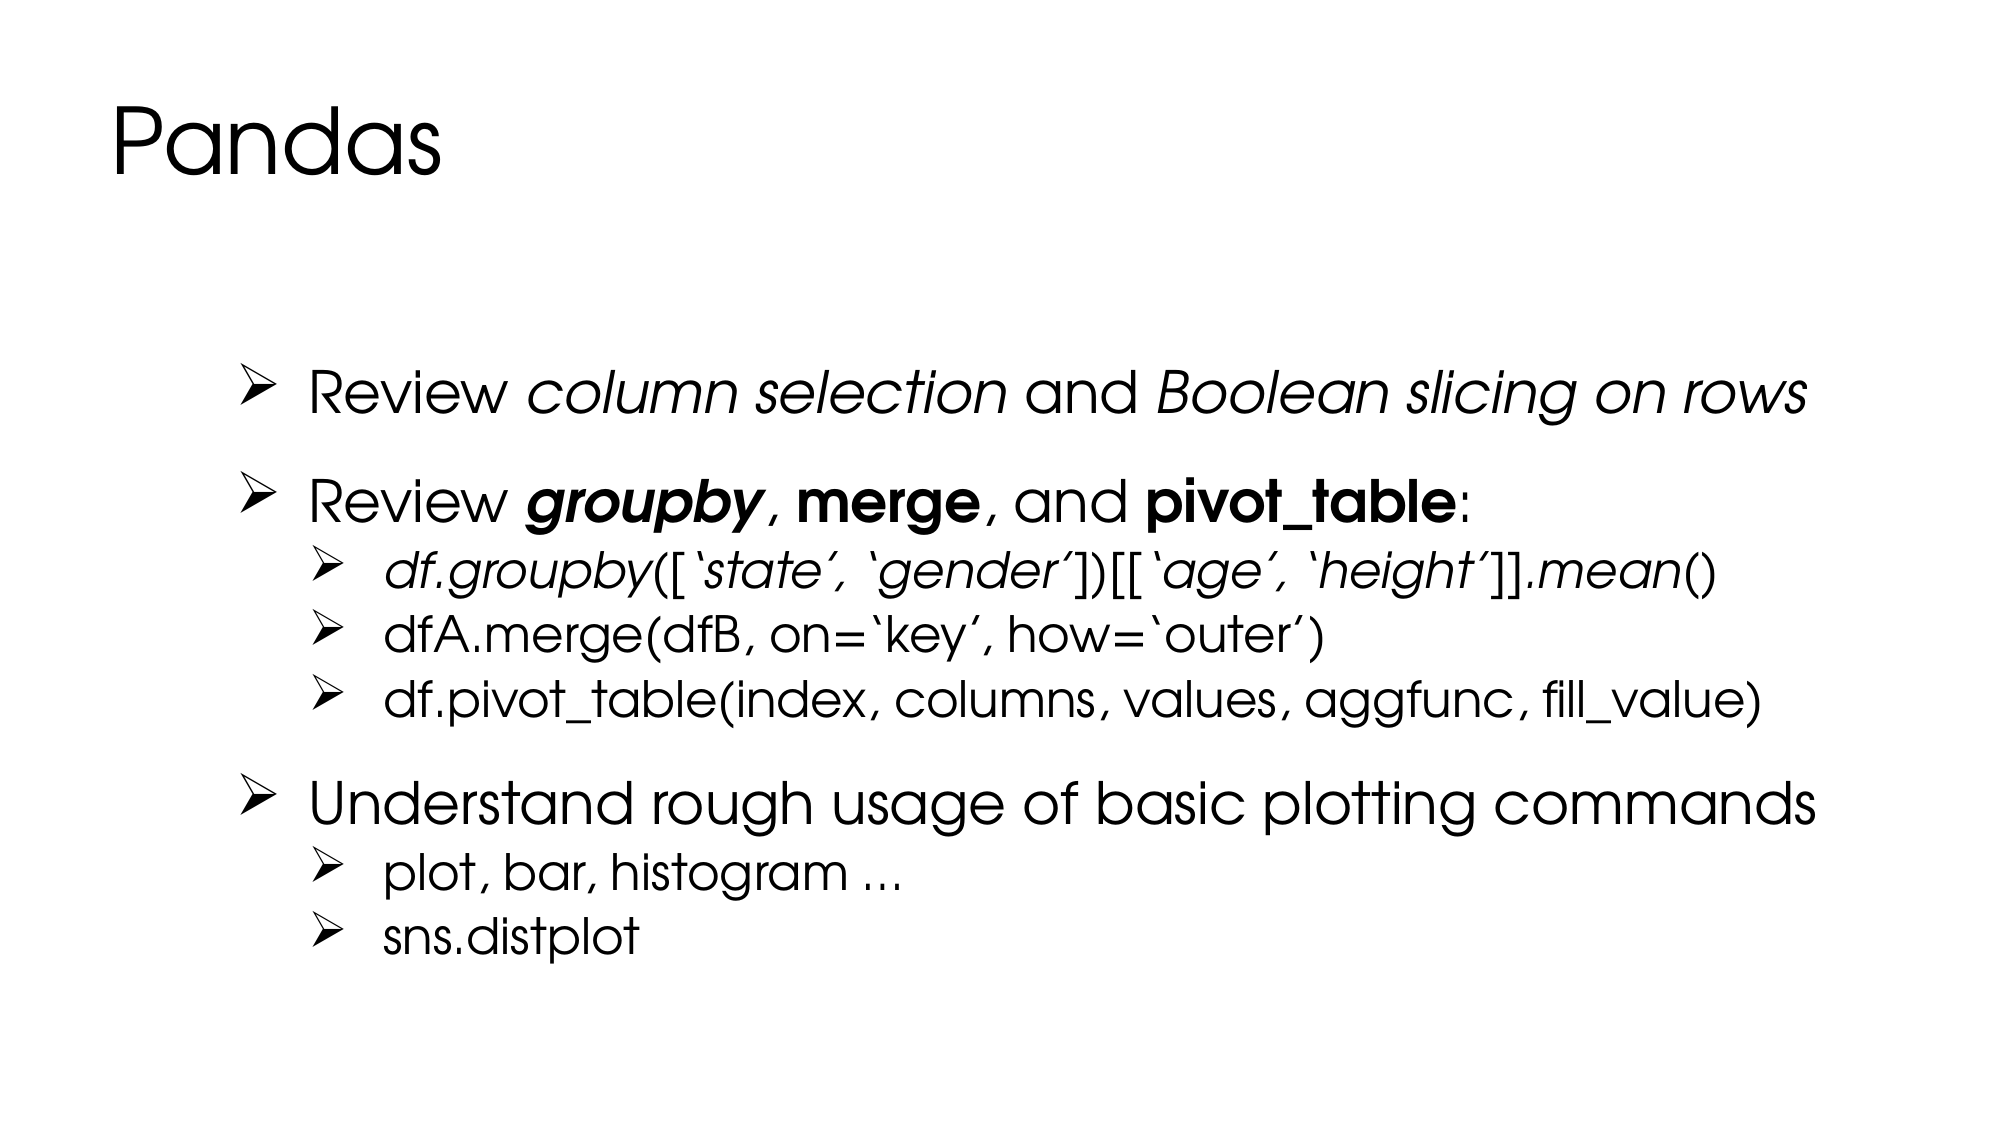

# Pandas
Review column selection and Boolean slicing on rows
Review groupby, merge, and pivot_table:
df.groupby([‘state’, ‘gender’])[[‘age’, ‘height’]].mean()
dfA.merge(dfB, on=‘key’, how=‘outer’)
df.pivot_table(index, columns, values, aggfunc, fill_value)
Understand rough usage of basic plotting commands
plot, bar, histogram …
sns.distplot